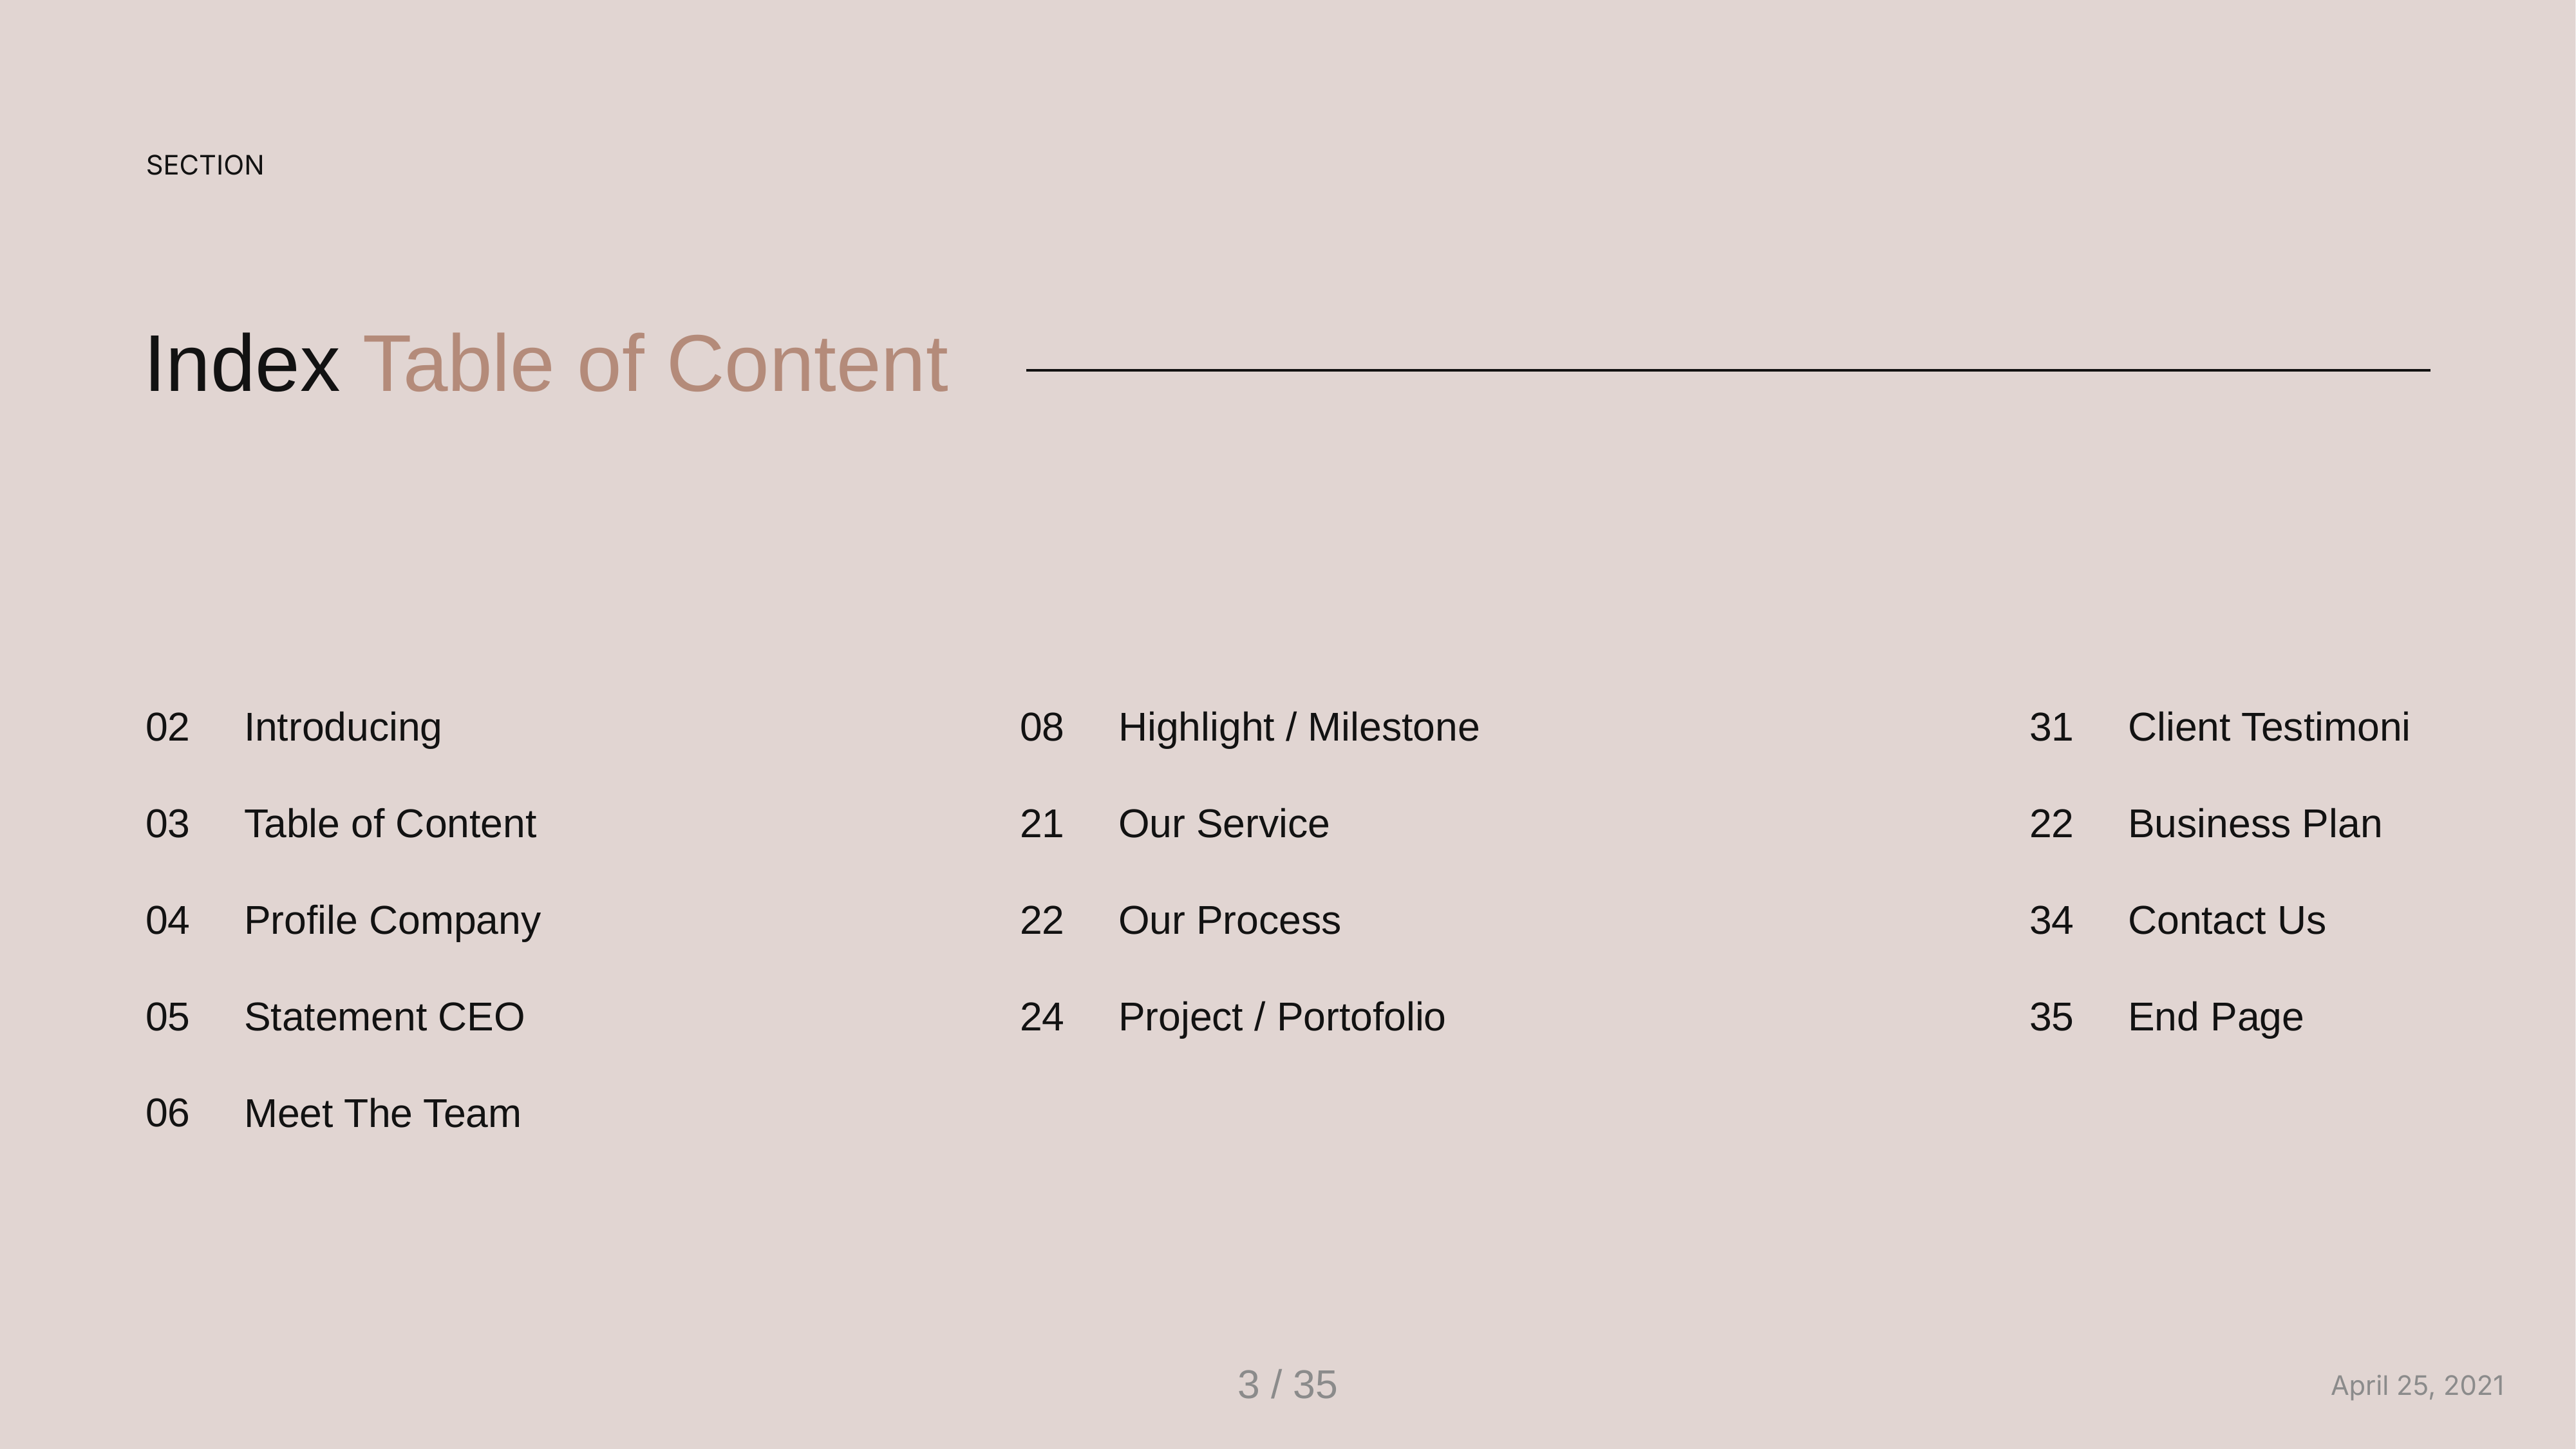

SECTION
Index Table of Content
Introducing
Table of Content
Profile Company
Statement CEO
Meet The Team
02
03
04
05
06
08
21
22
24
Highlight / Milestone
Our Service
Our Process
Project / Portofolio
31
22
34
35
Client Testimoni
Business Plan
Contact Us
End Page
3 / 35
www.vegance.studio
April 25, 2021